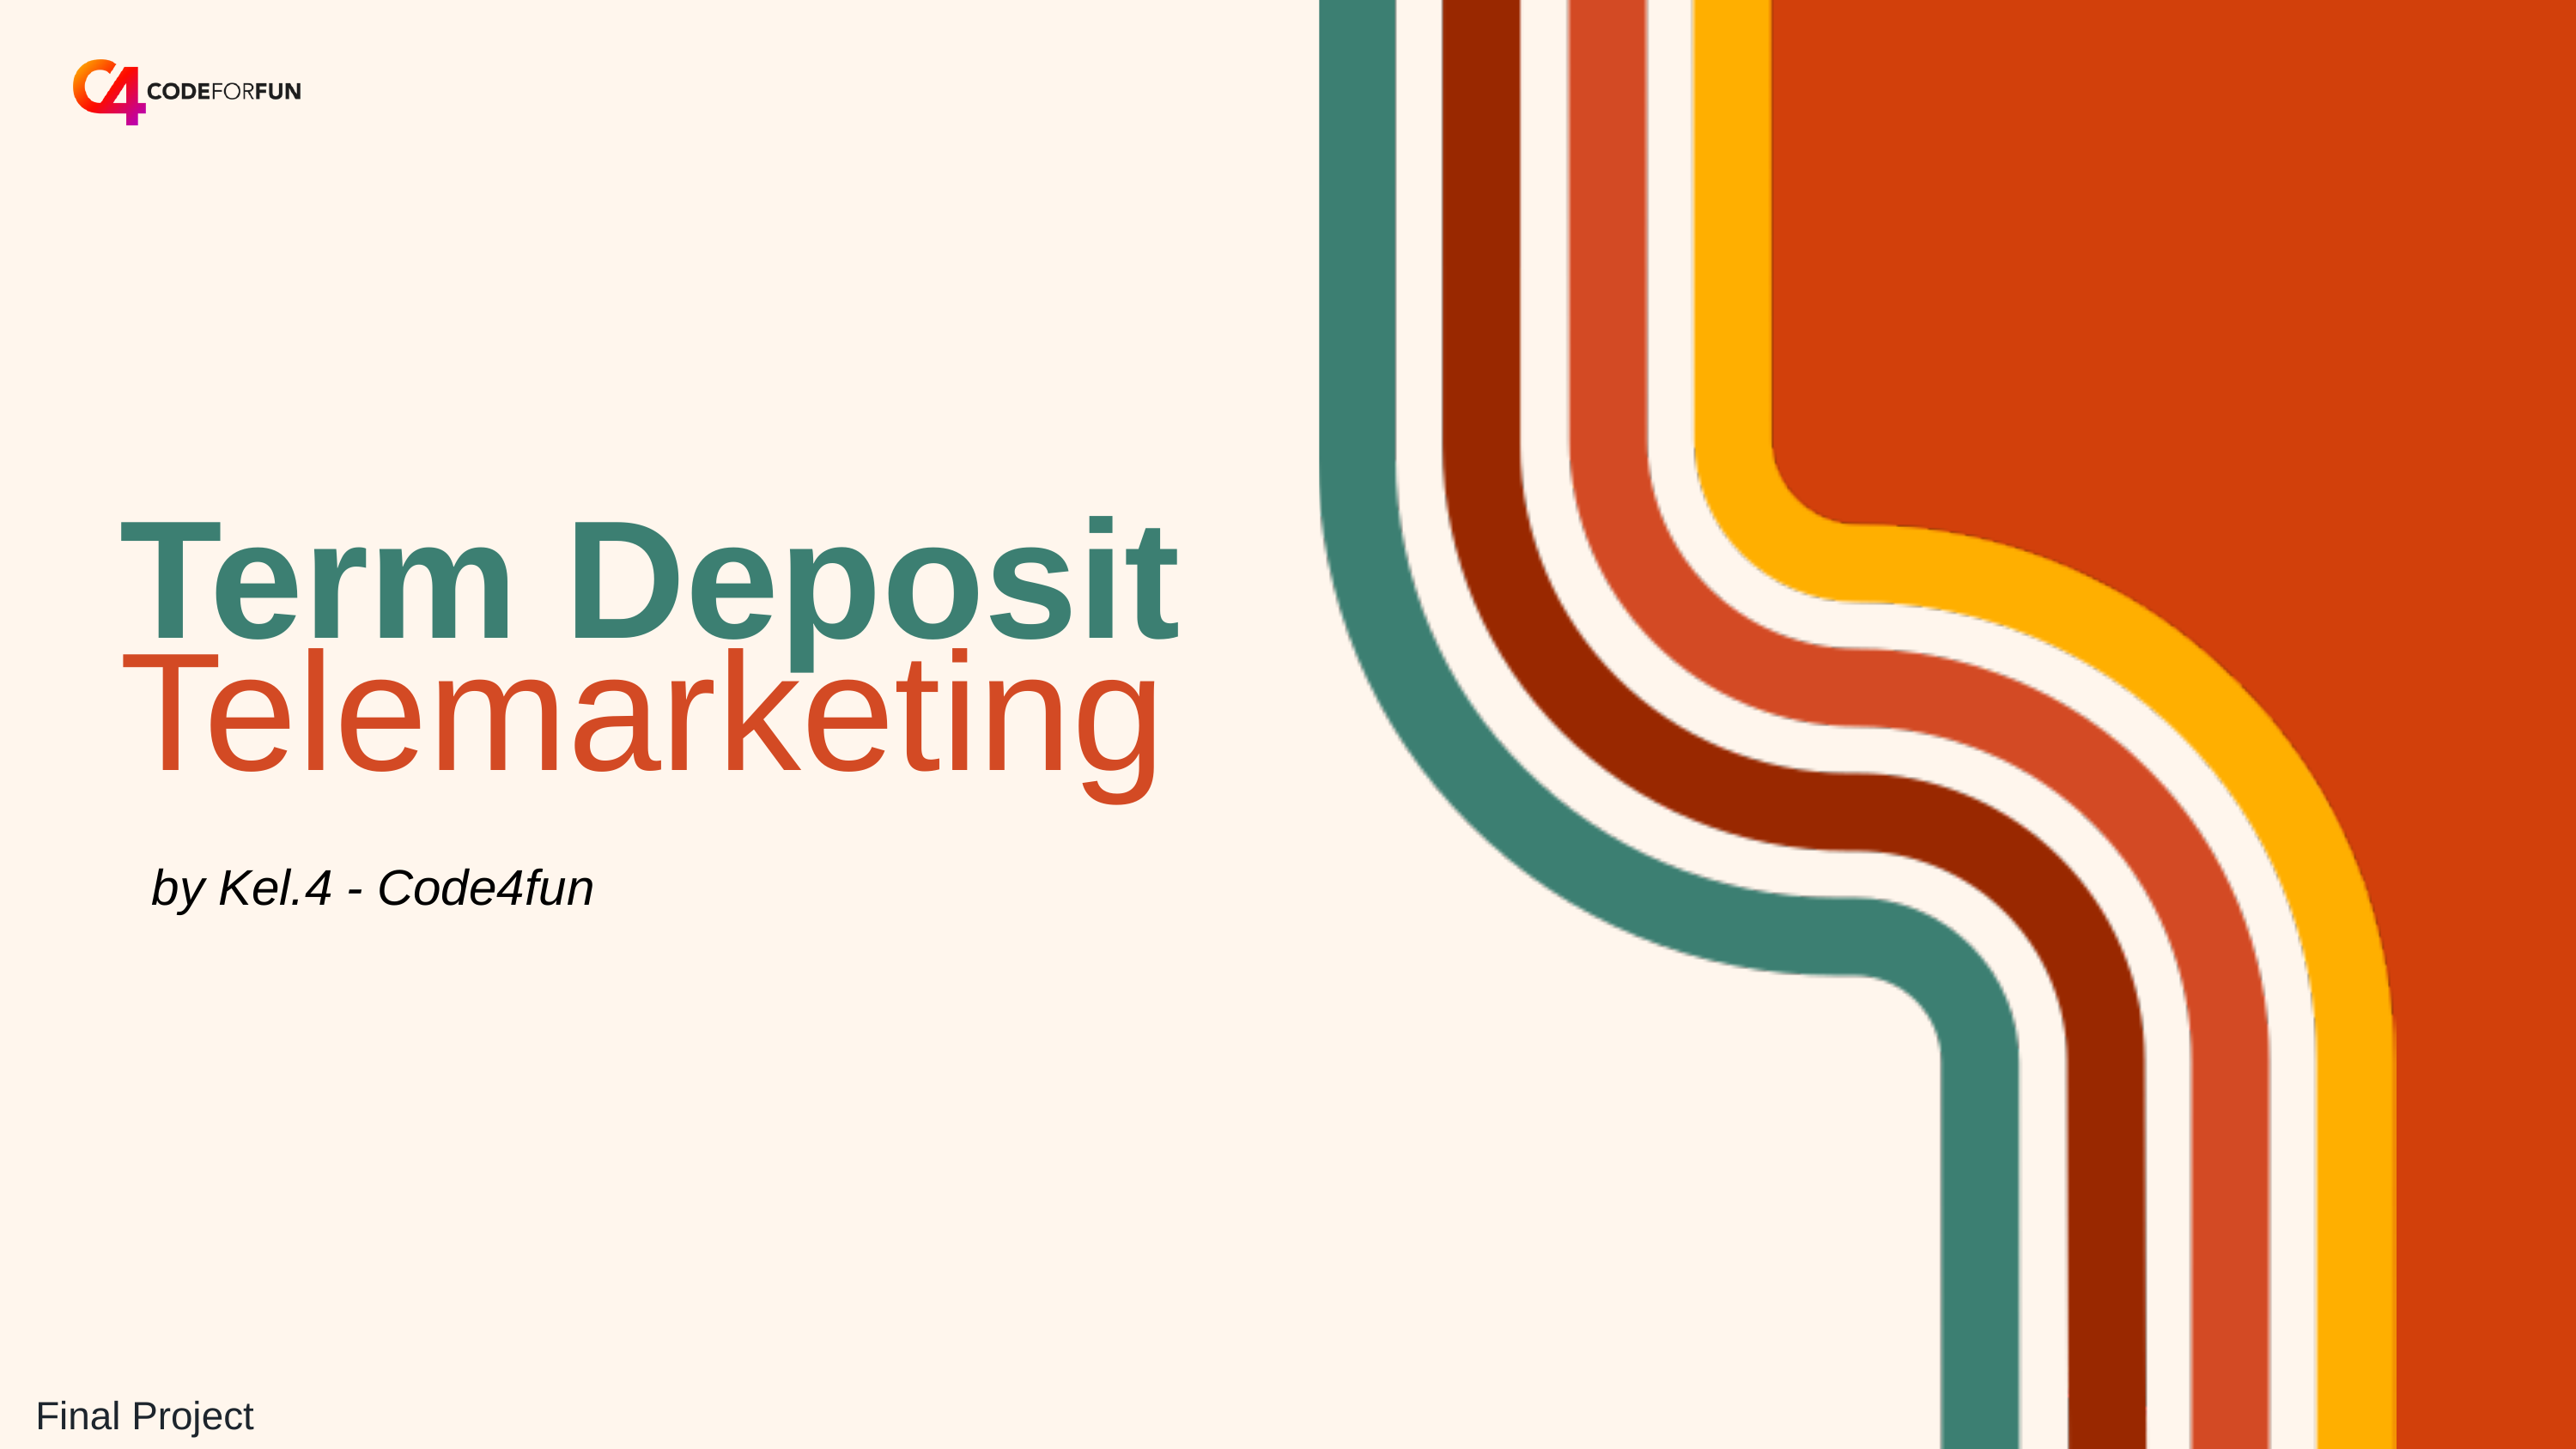

Term Deposit
Telemarketing
by Kel.4 - Code4fun
Final Project